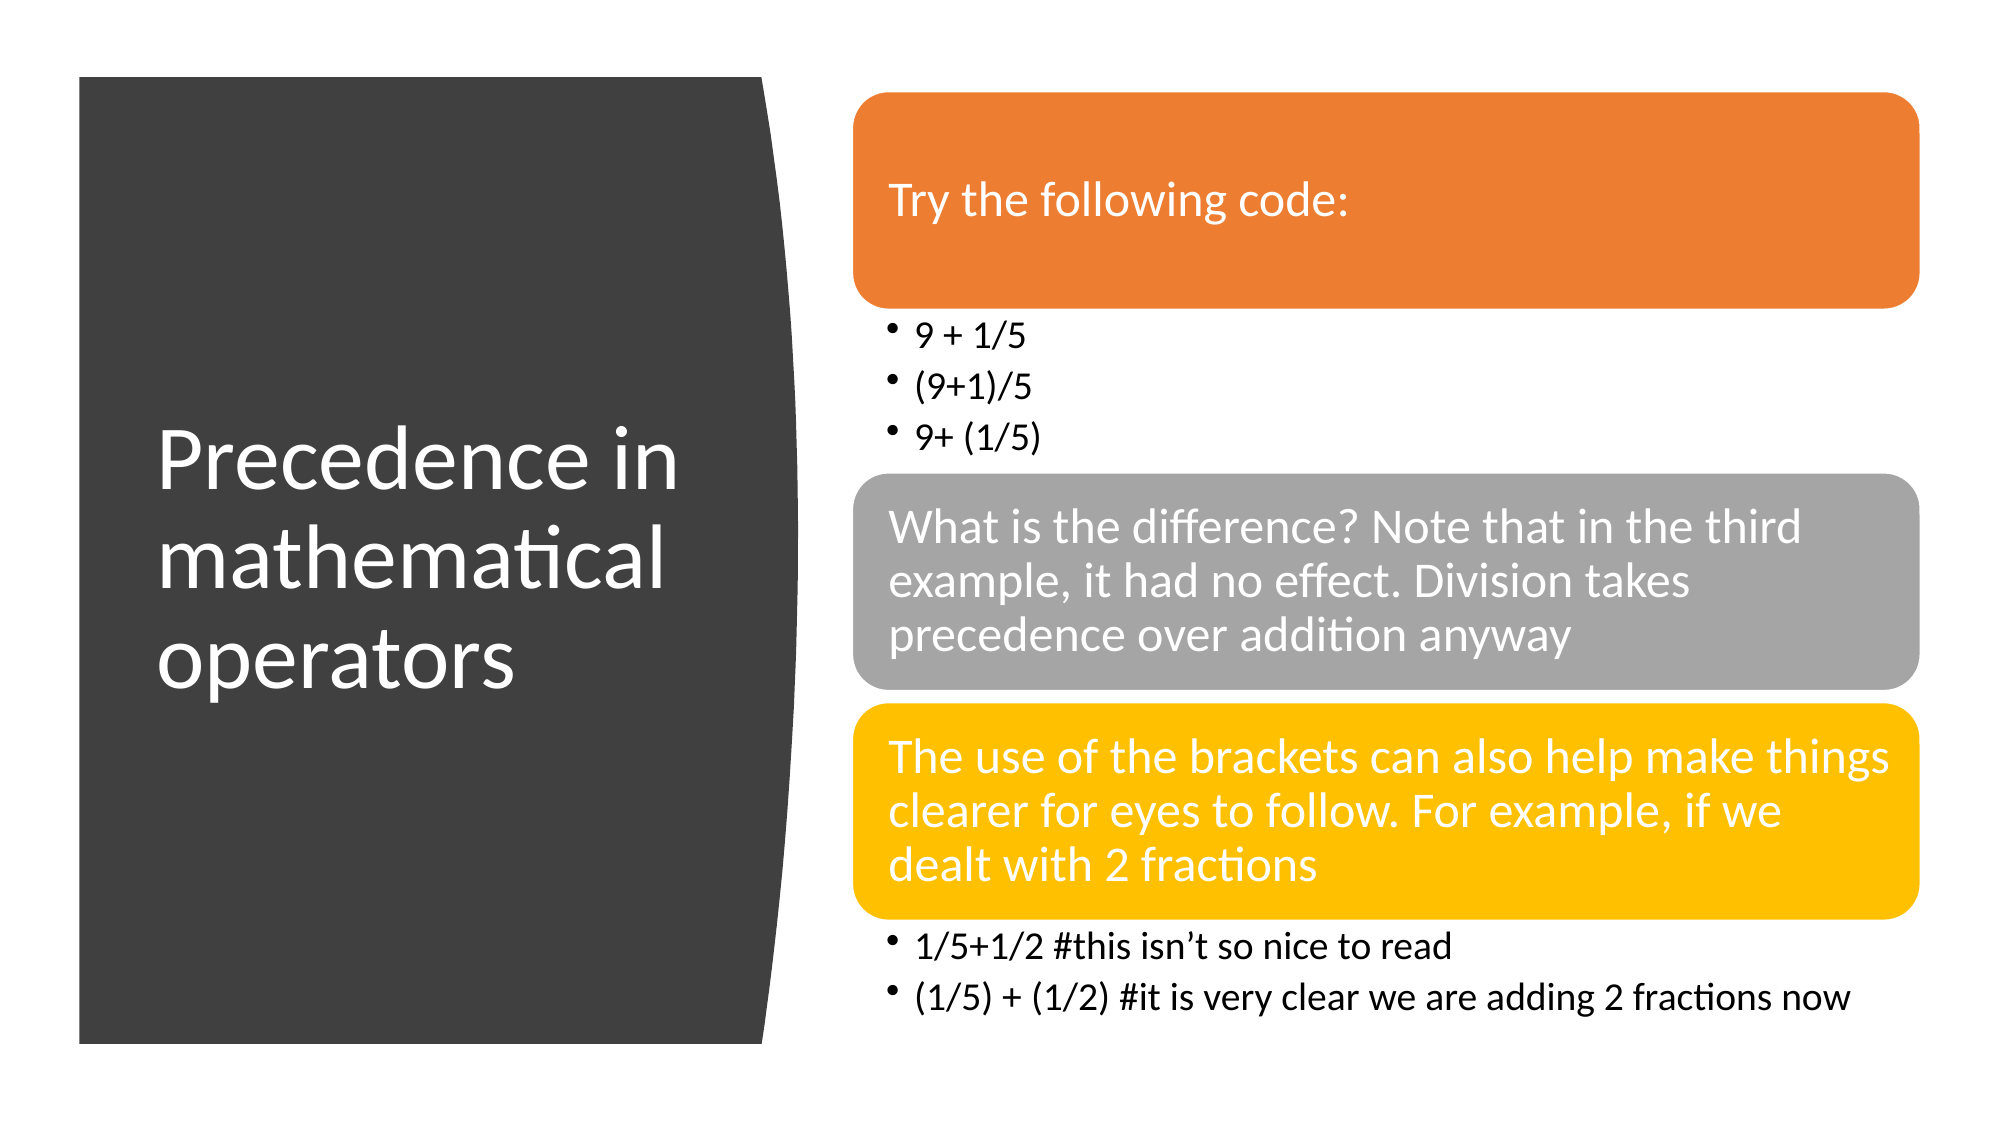

Try the following code:
9 + 1/5
(9+1)/5
9+ (1/5)
What is the difference? Note that in the third example, it had no effect. Division takes precedence over addition anyway
The use of the brackets can also help make things clearer for eyes to follow. For example, if we dealt with 2 fractions
1/5+1/2 #this isn’t so nice to read
(1/5) + (1/2) #it is very clear we are adding 2 fractions now

# Precedence in mathematical operators